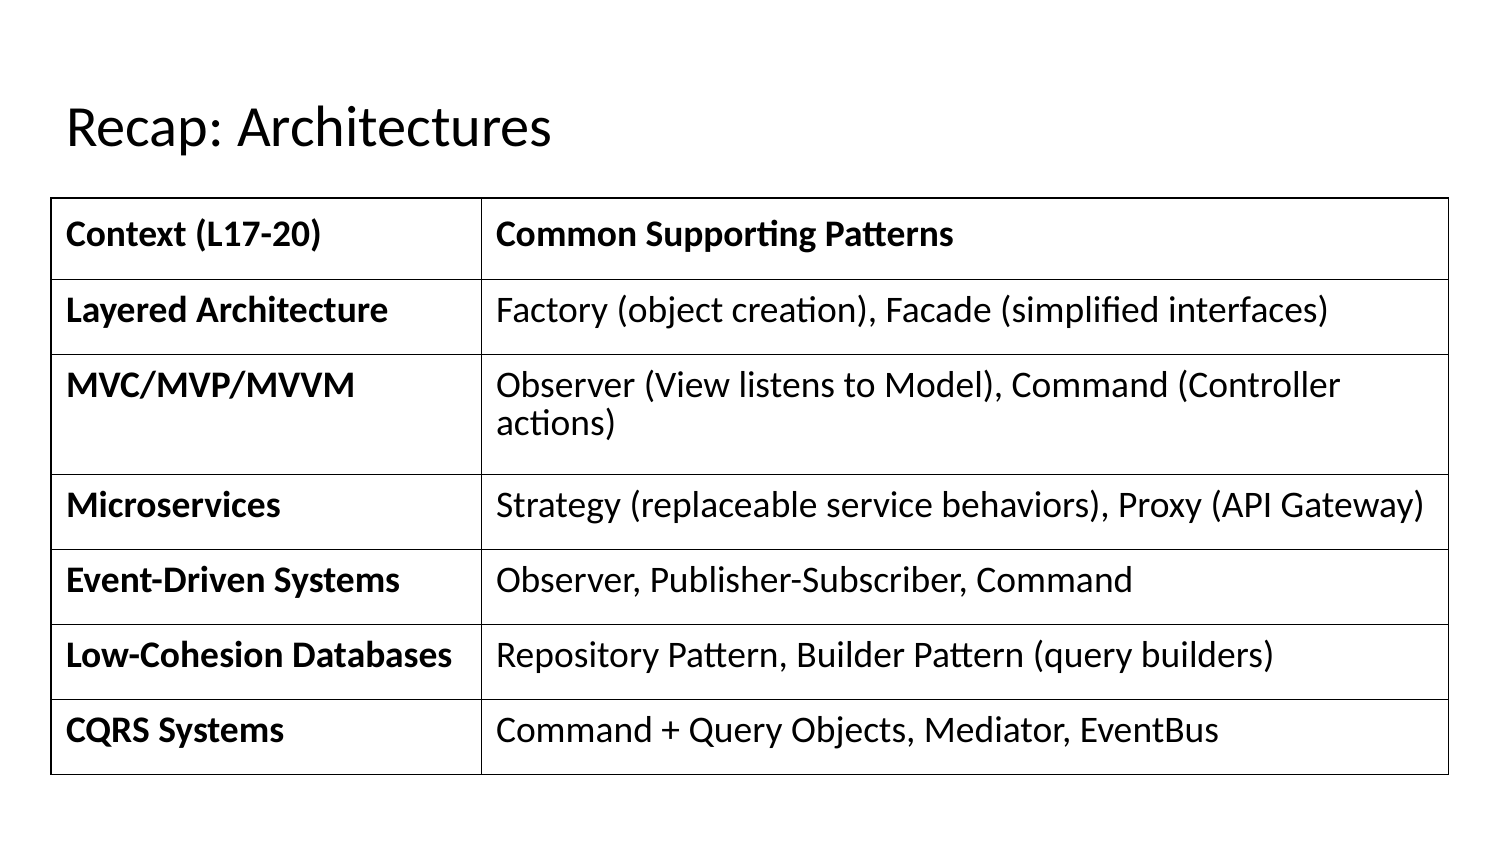

# Recap: Architectures
| Context (L17-20) | Common Supporting Patterns |
| --- | --- |
| Layered Architecture | Factory (object creation), Facade (simplified interfaces) |
| MVC/MVP/MVVM | Observer (View listens to Model), Command (Controller actions) |
| Microservices | Strategy (replaceable service behaviors), Proxy (API Gateway) |
| Event-Driven Systems | Observer, Publisher-Subscriber, Command |
| Low-Cohesion Databases | Repository Pattern, Builder Pattern (query builders) |
| CQRS Systems | Command + Query Objects, Mediator, EventBus |